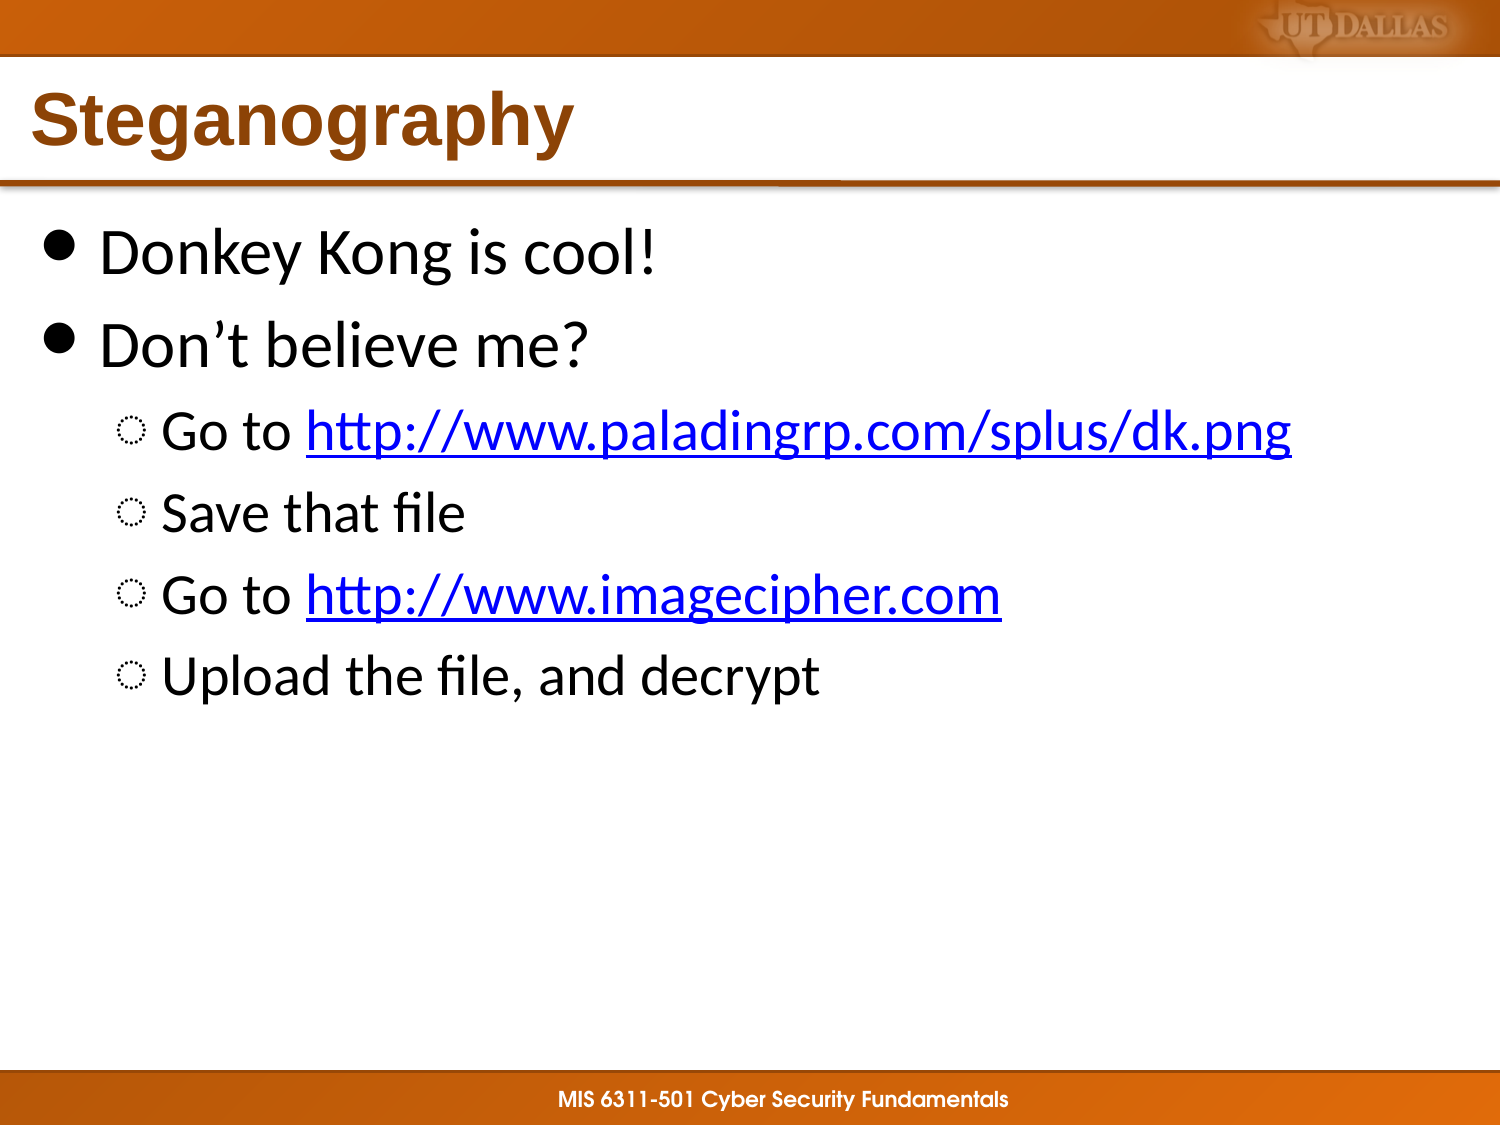

# Steganography
Donkey Kong is cool!
Don’t believe me?
Go to http://www.paladingrp.com/splus/dk.png
Save that file
Go to http://www.imagecipher.com
Upload the file, and decrypt